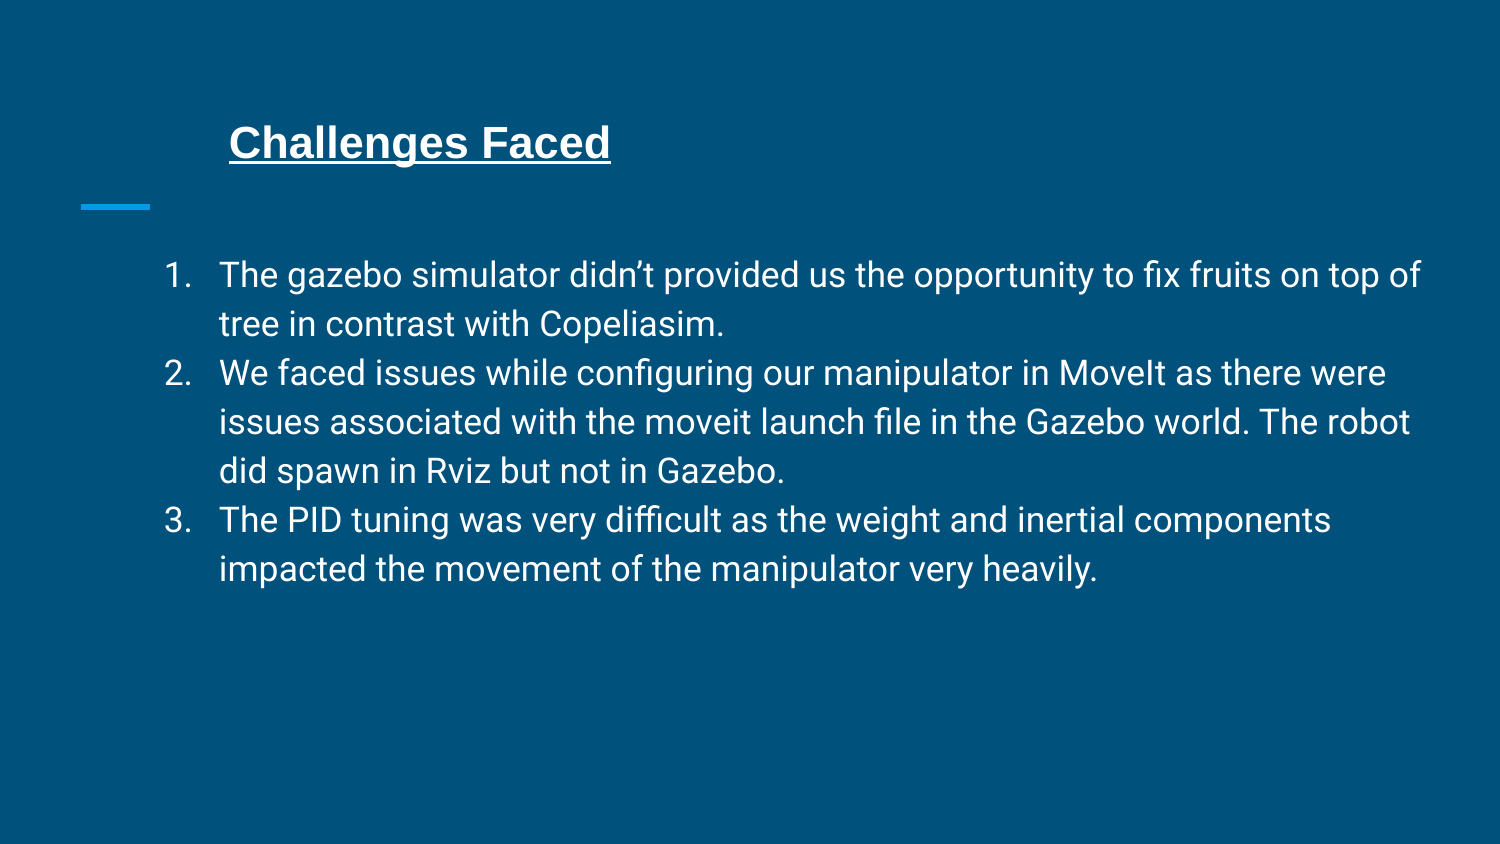

# Challenges Faced
The gazebo simulator didn’t provided us the opportunity to fix fruits on top of tree in contrast with Copeliasim.
We faced issues while configuring our manipulator in MoveIt as there were issues associated with the moveit launch file in the Gazebo world. The robot did spawn in Rviz but not in Gazebo.
The PID tuning was very difficult as the weight and inertial components impacted the movement of the manipulator very heavily.